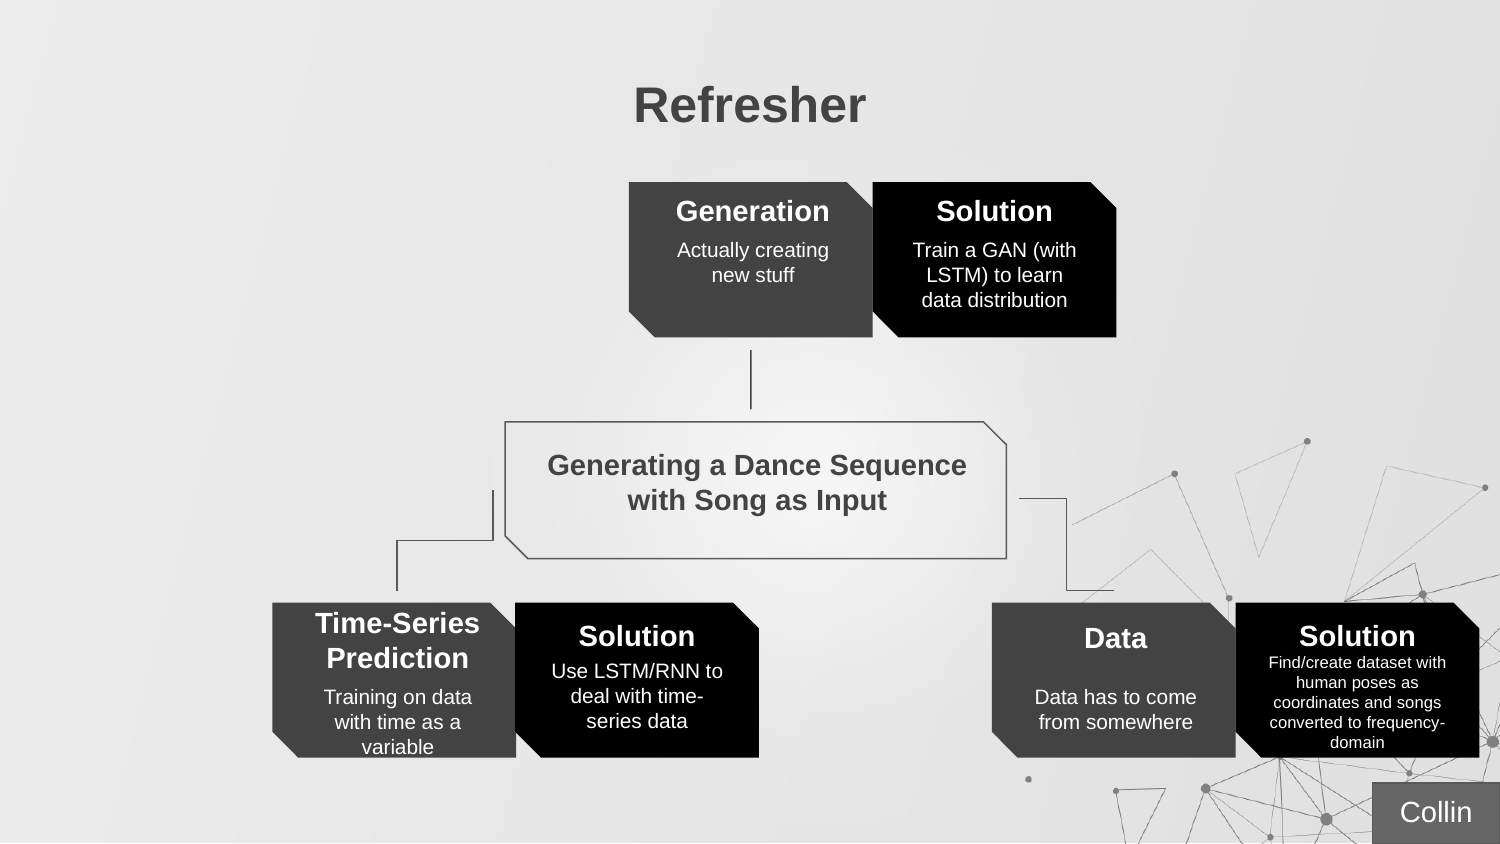

# Refresher
Generation
Solution

Train a GAN (with LSTM) to learn data distribution
Solution

Solution
Find/create dataset with human poses as coordinates and songs converted to frequency-domain
Use LSTM/RNN to deal with time-series data

Actually creating new stuff

Generating a Dance Sequence with Song as Input

Data
Time-Series Prediction
Training on data with time as a variable
Data has to come from somewhere
Collin